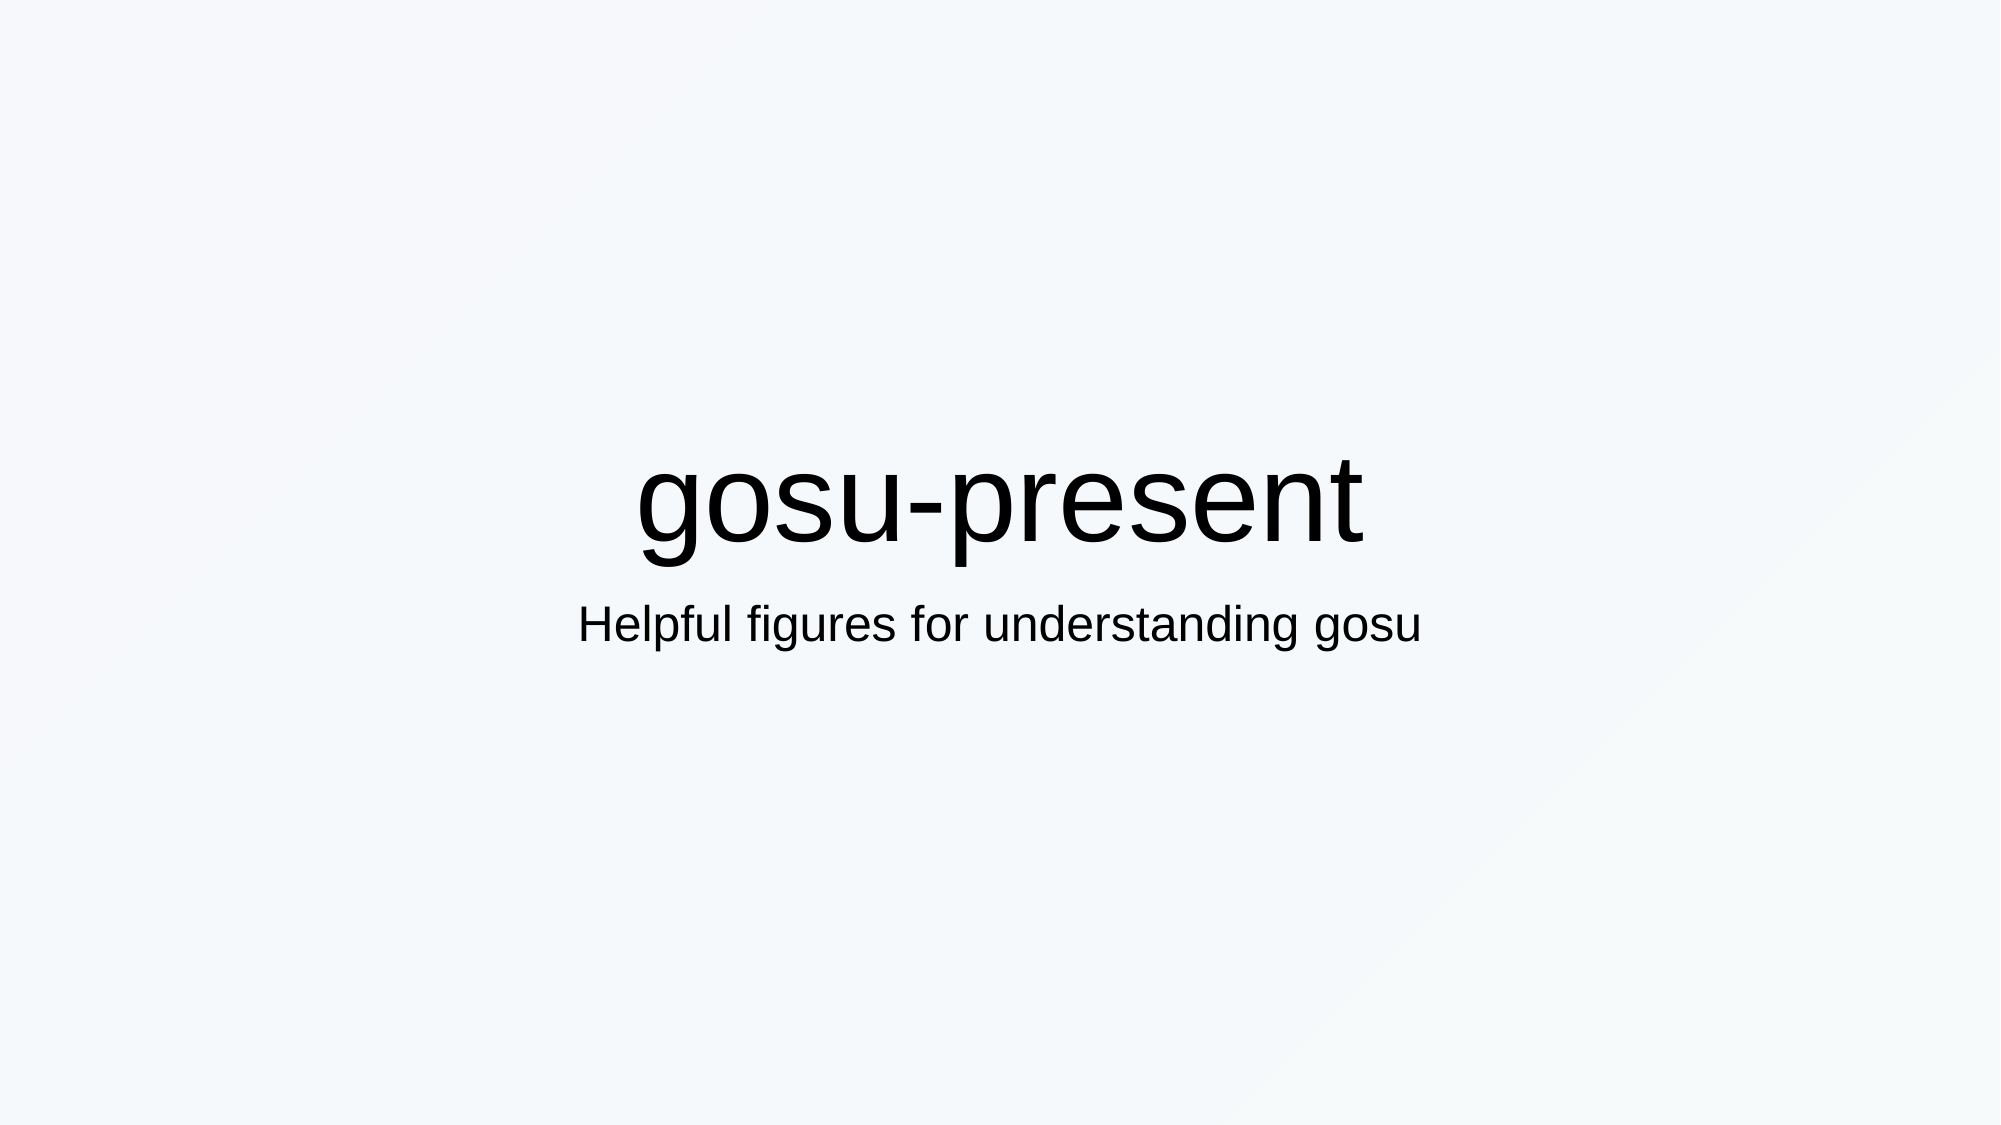

# gosu-present
Helpful figures for understanding gosu